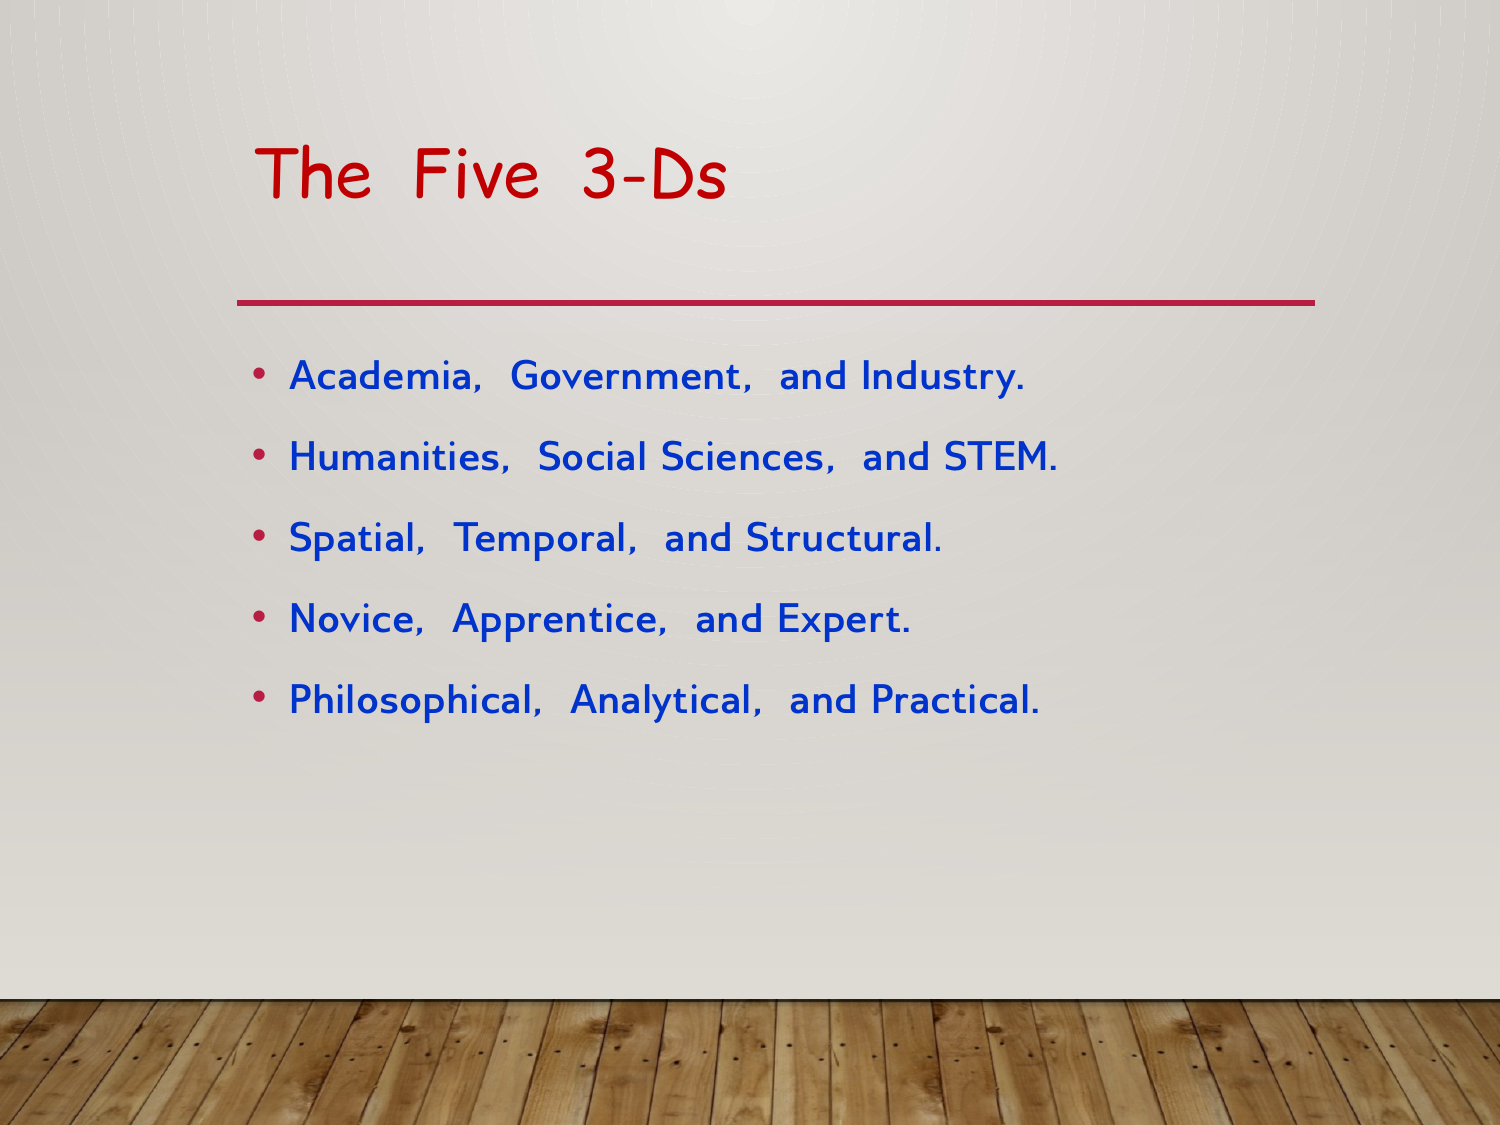

# The  Five  3-Ds
Academia,  Government,  and Industry.
Humanities,  Social Sciences,  and STEM.
Spatial,  Temporal,  and Structural.
Novice,  Apprentice,  and Expert.
Philosophical,  Analytical,  and Practical.